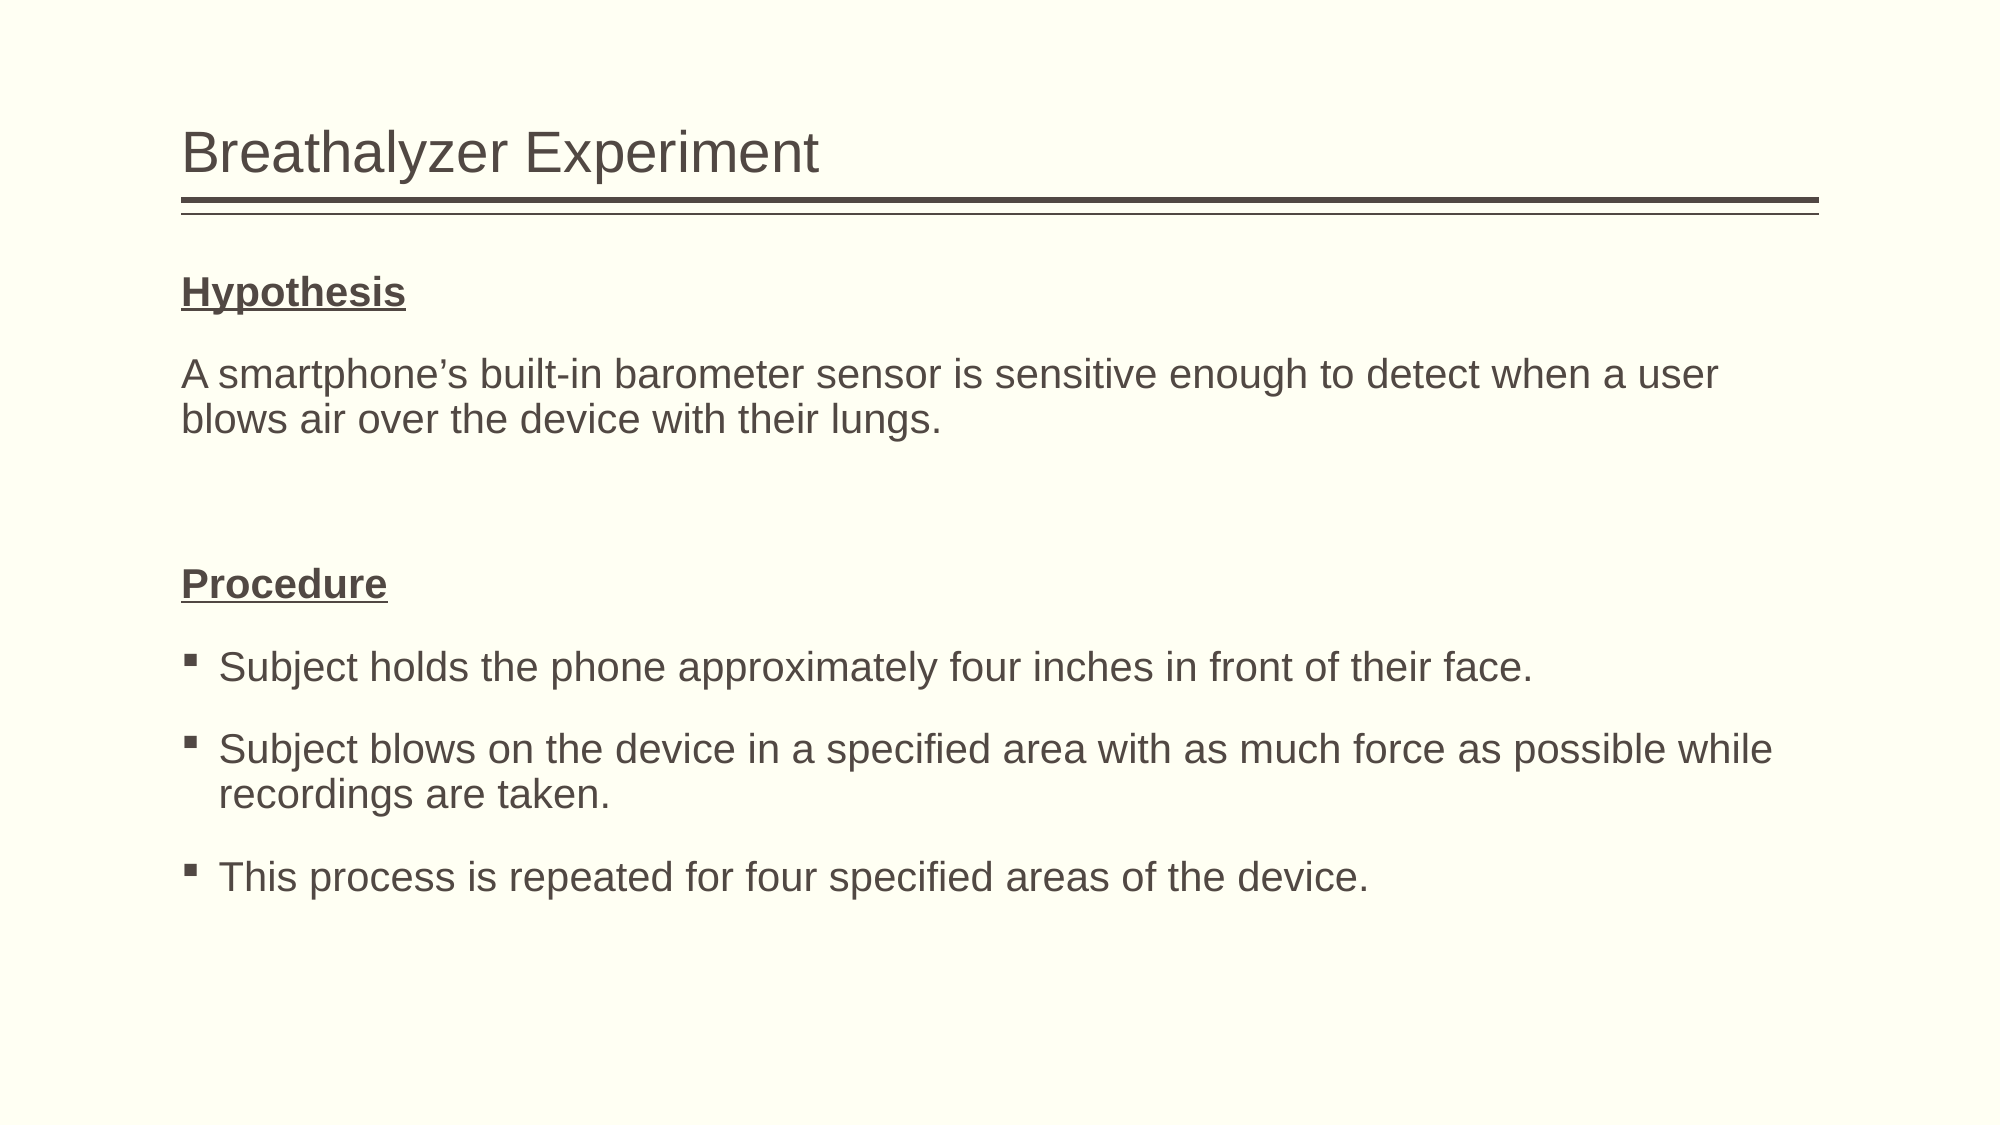

# Breathalyzer Experiment
Hypothesis
A smartphone’s built-in barometer sensor is sensitive enough to detect when a user blows air over the device with their lungs.

Procedure
Subject holds the phone approximately four inches in front of their face.
Subject blows on the device in a specified area with as much force as possible while recordings are taken.
This process is repeated for four specified areas of the device.